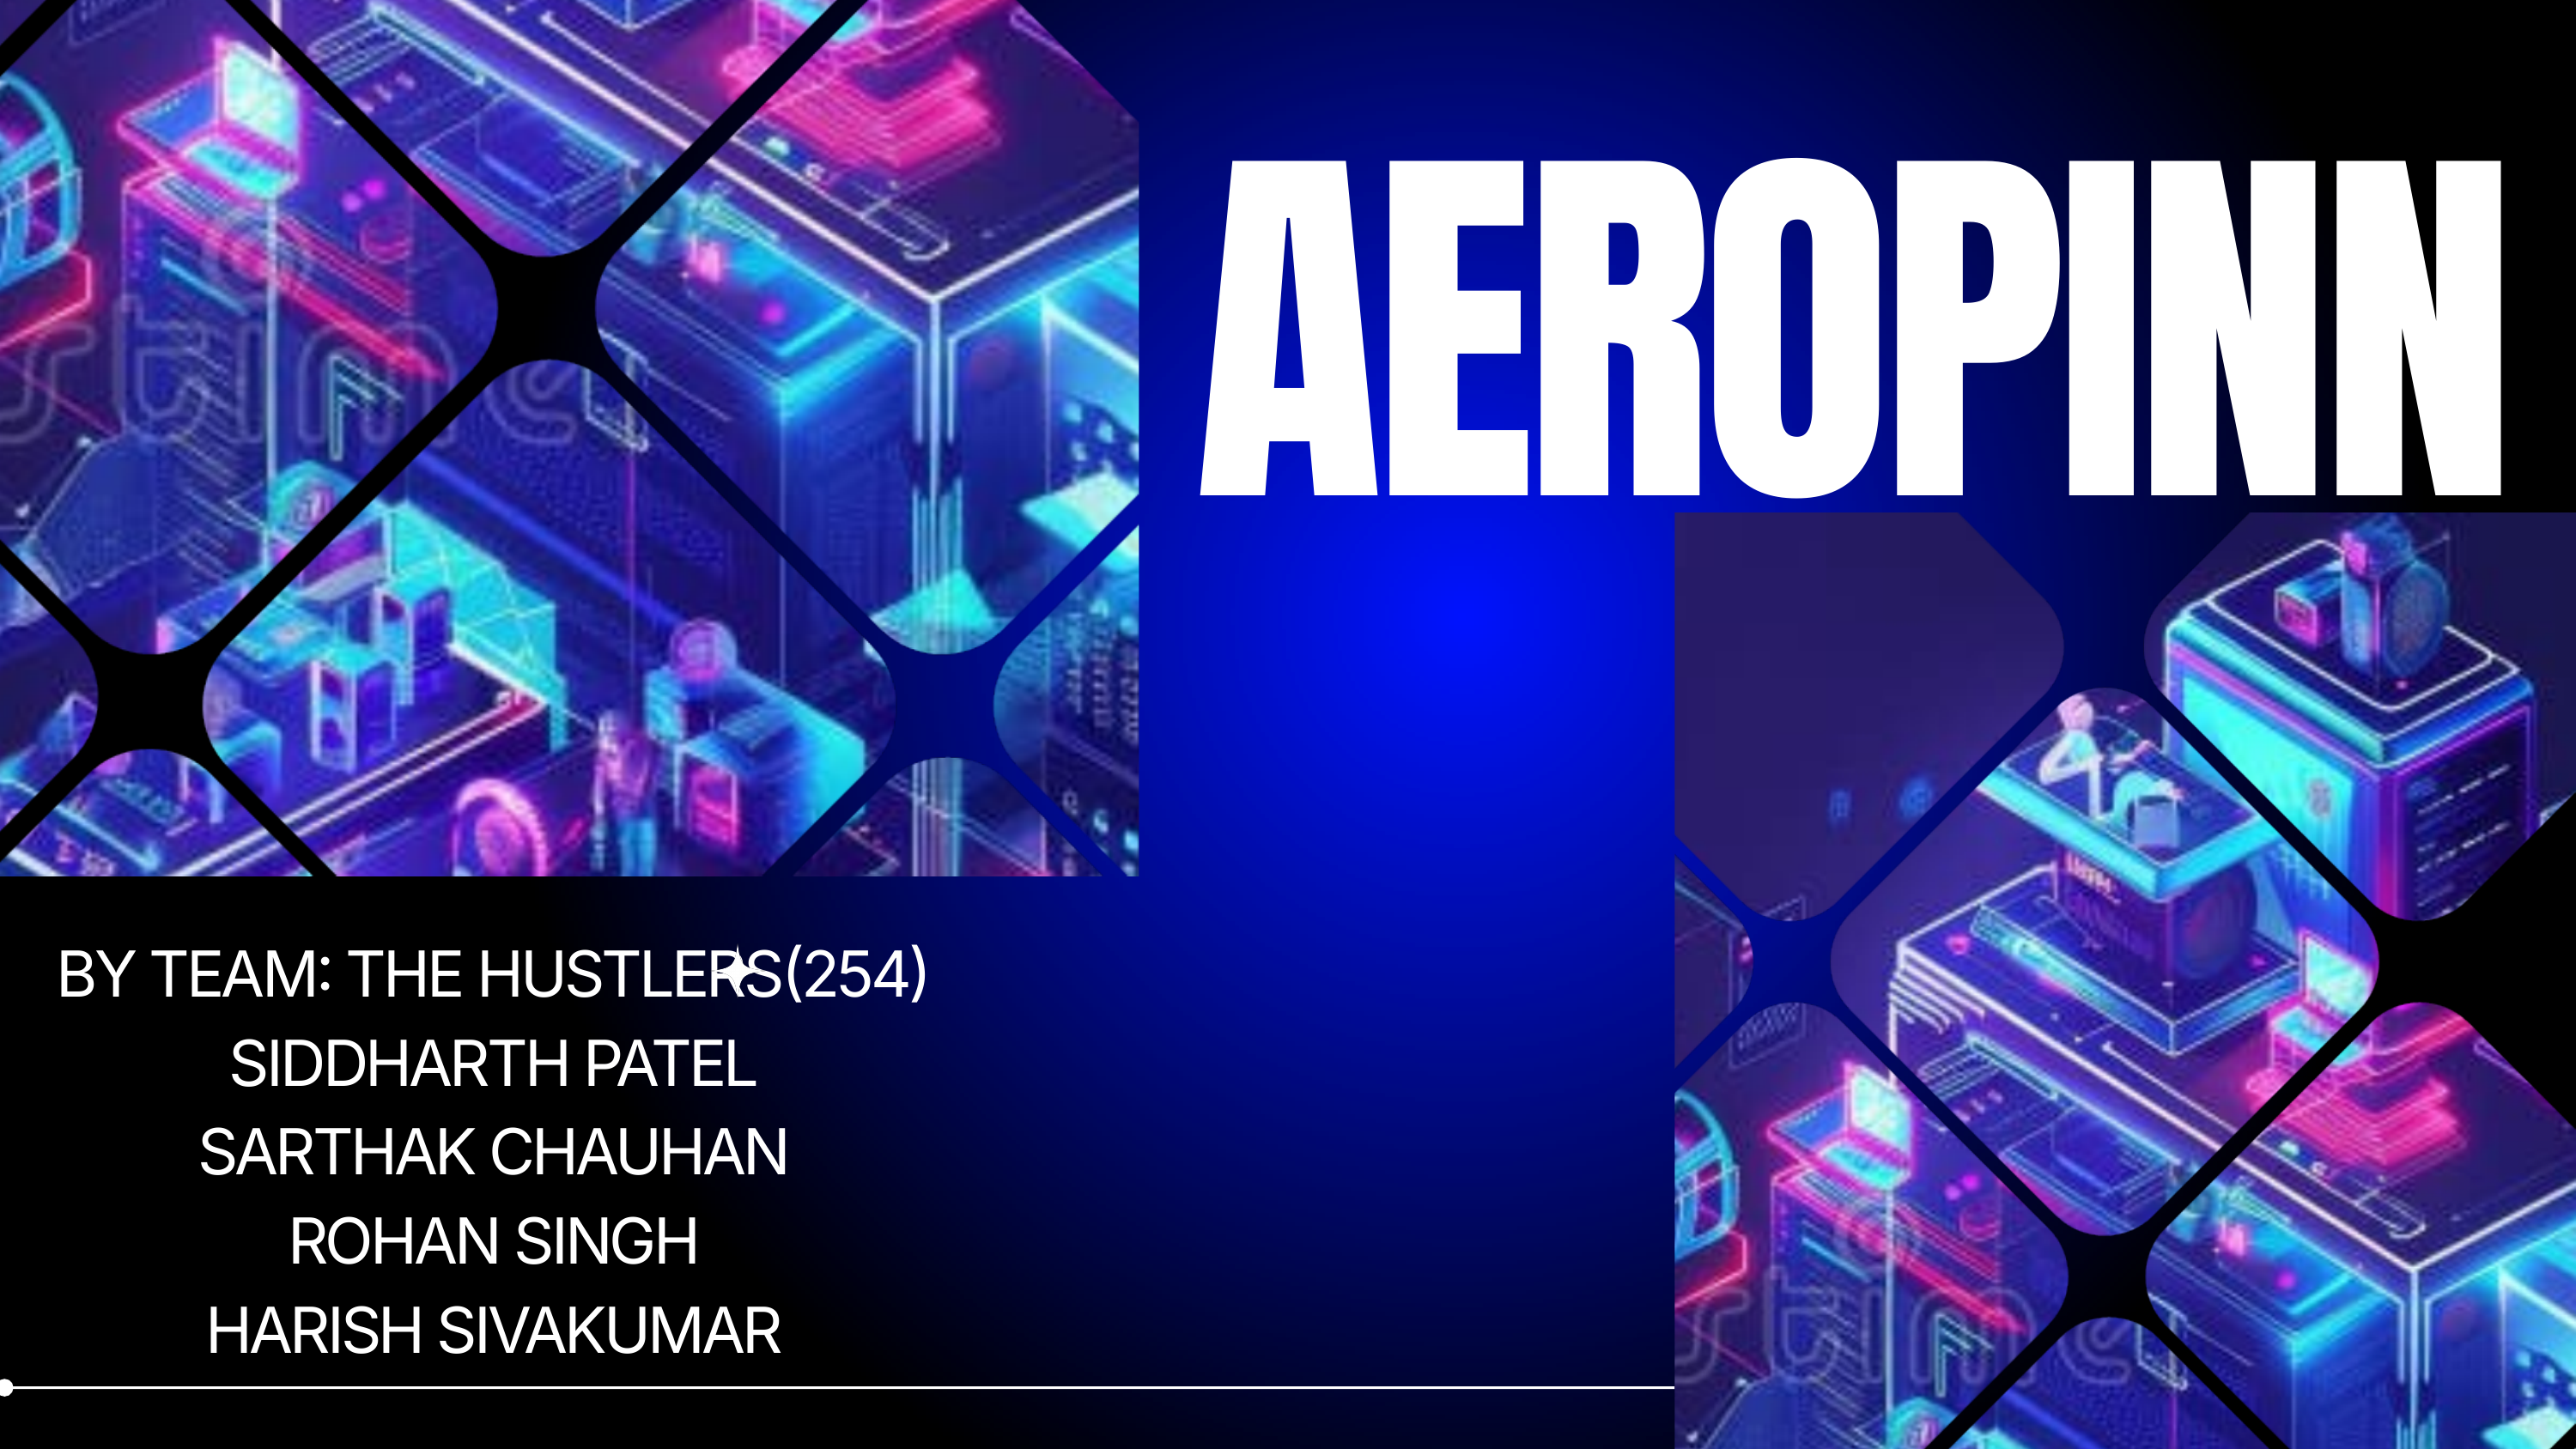

AEROPINN

BY TEAM: THE HUSTLERS(254)
SIDDHARTH PATEL
SARTHAK CHAUHAN
ROHAN SINGH
HARISH SIVAKUMAR